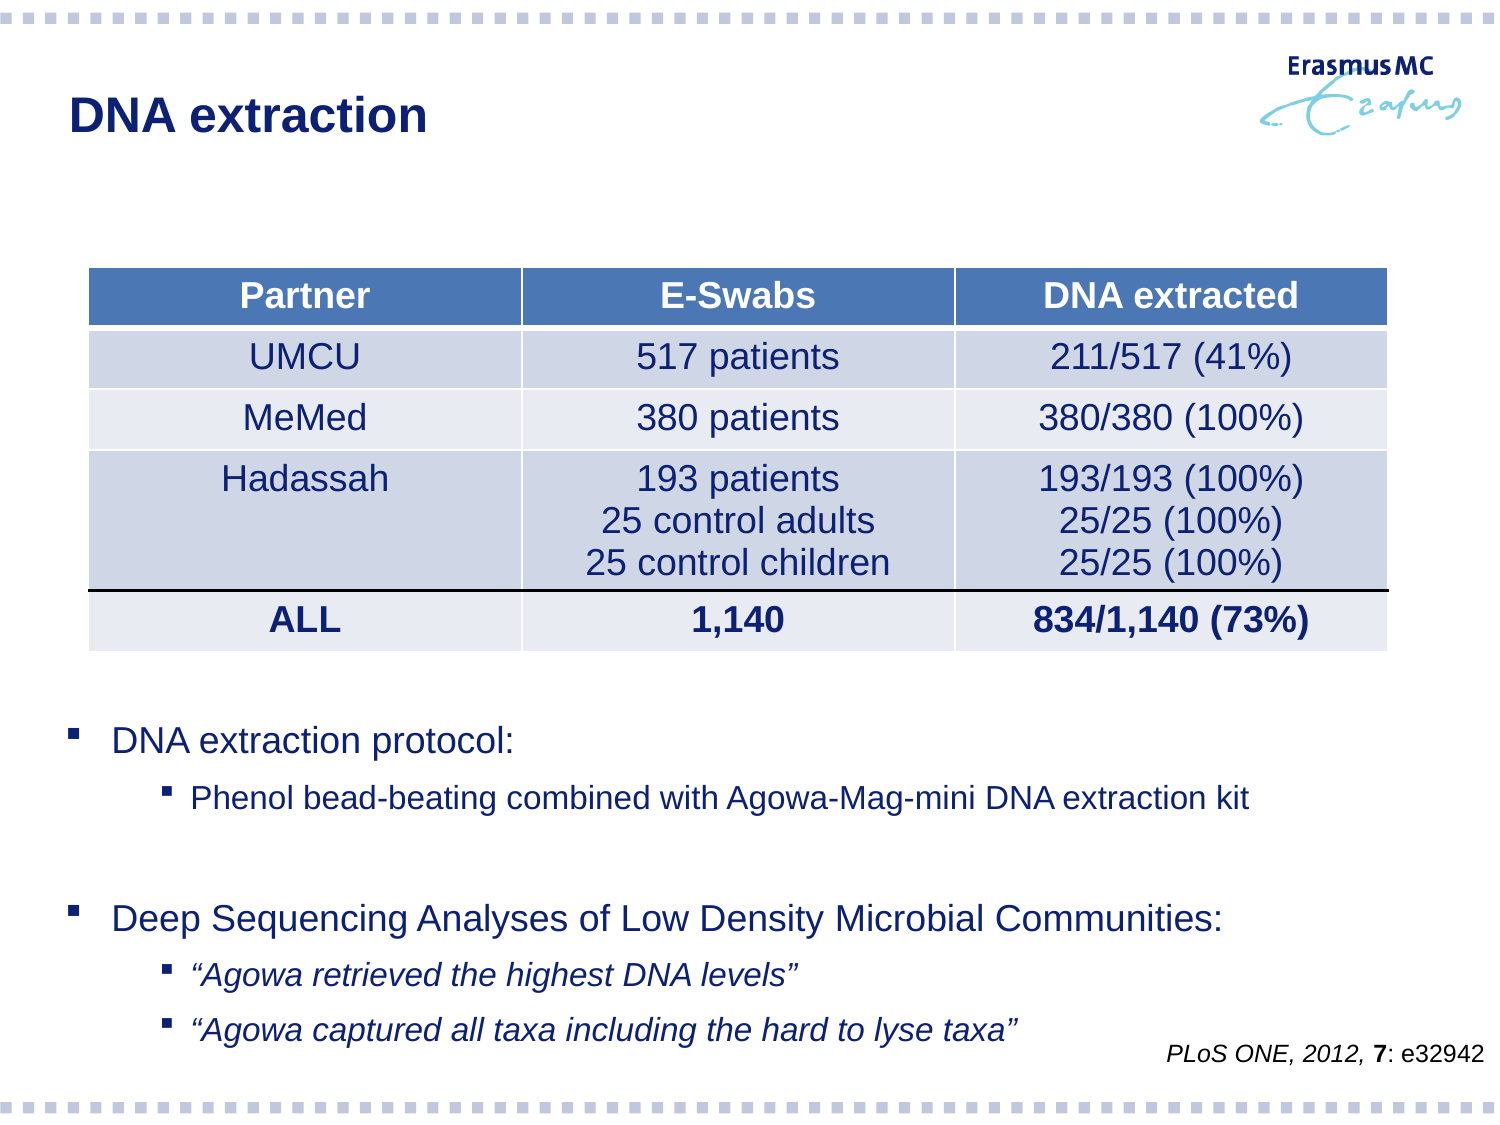

# DNA extraction
| Partner | E-Swabs | DNA extracted |
| --- | --- | --- |
| UMCU | 517 patients | 211/517 (41%) |
| MeMed | 380 patients | 380/380 (100%) |
| Hadassah | 193 patients 25 control adults 25 control children | 193/193 (100%) 25/25 (100%) 25/25 (100%) |
| ALL | 1,140 | 834/1,140 (73%) |
DNA extraction protocol:
Phenol bead-beating combined with Agowa-Mag-mini DNA extraction kit

Deep Sequencing Analyses of Low Density Microbial Communities:
“Agowa retrieved the highest DNA levels”
“Agowa captured all taxa including the hard to lyse taxa”
PLoS ONE, 2012, 7: e32942